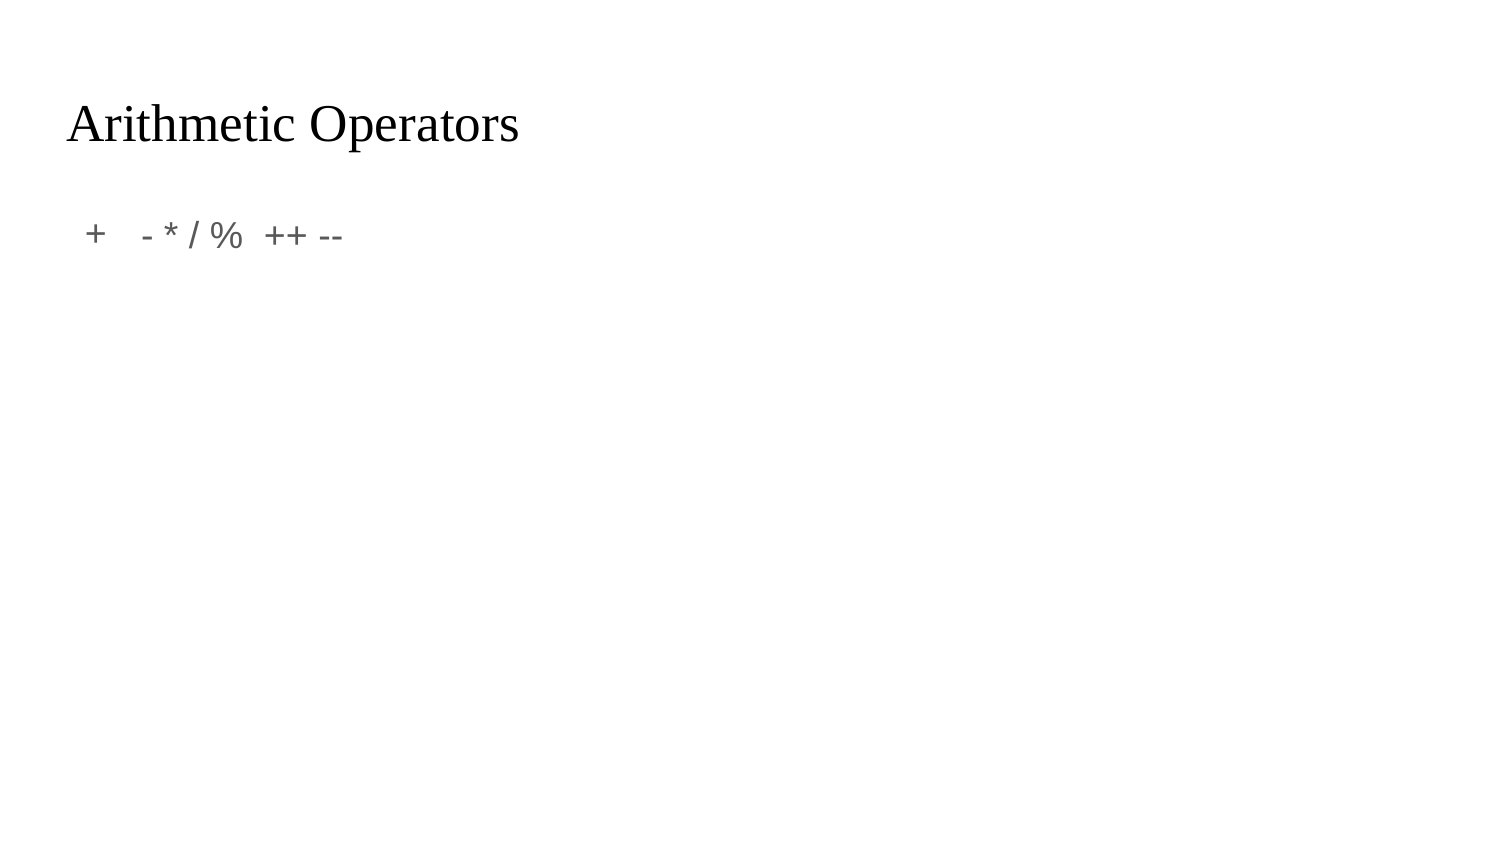

# Arithmetic Operators
- * / %  ++ --